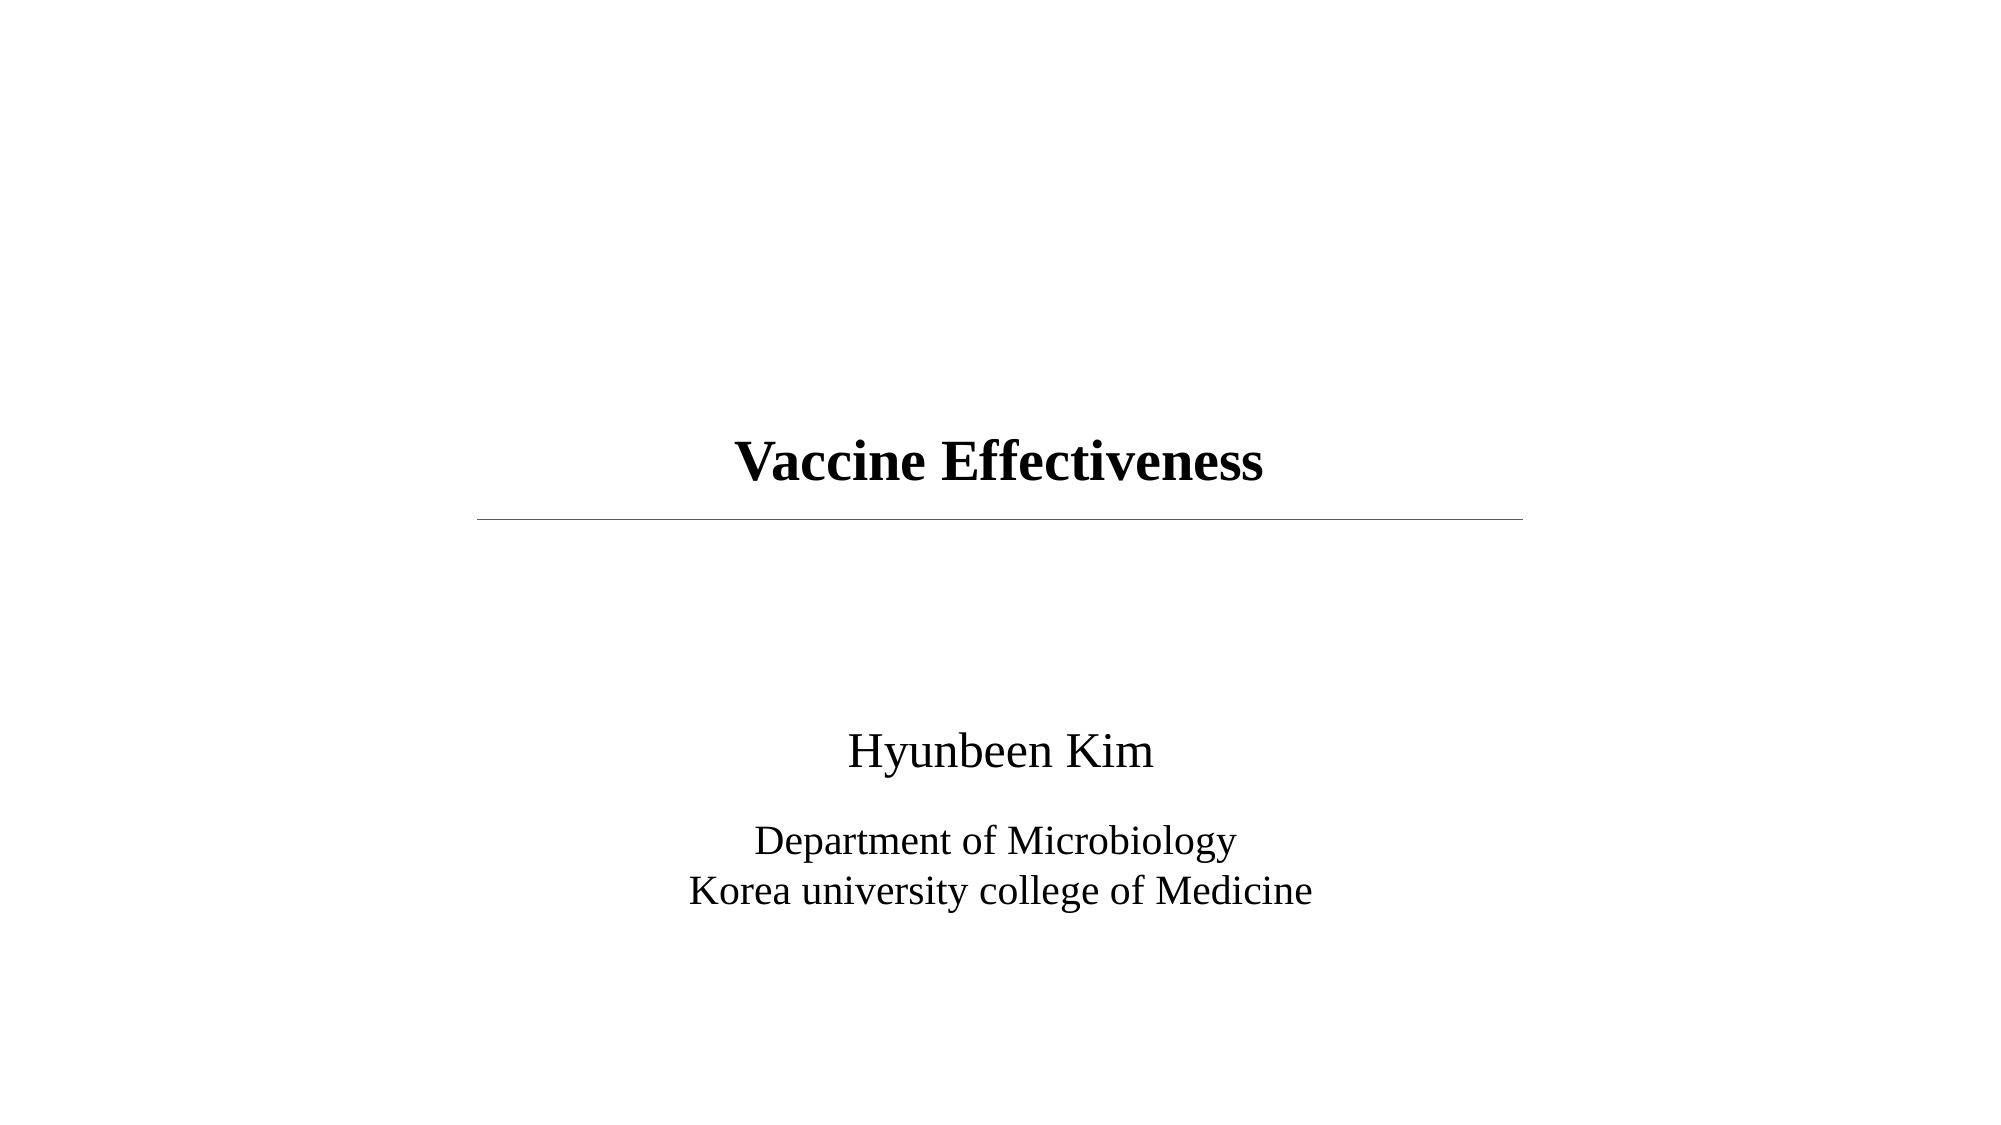

Vaccine Effectiveness
Hyunbeen Kim
Department of Microbiology
Korea university college of Medicine